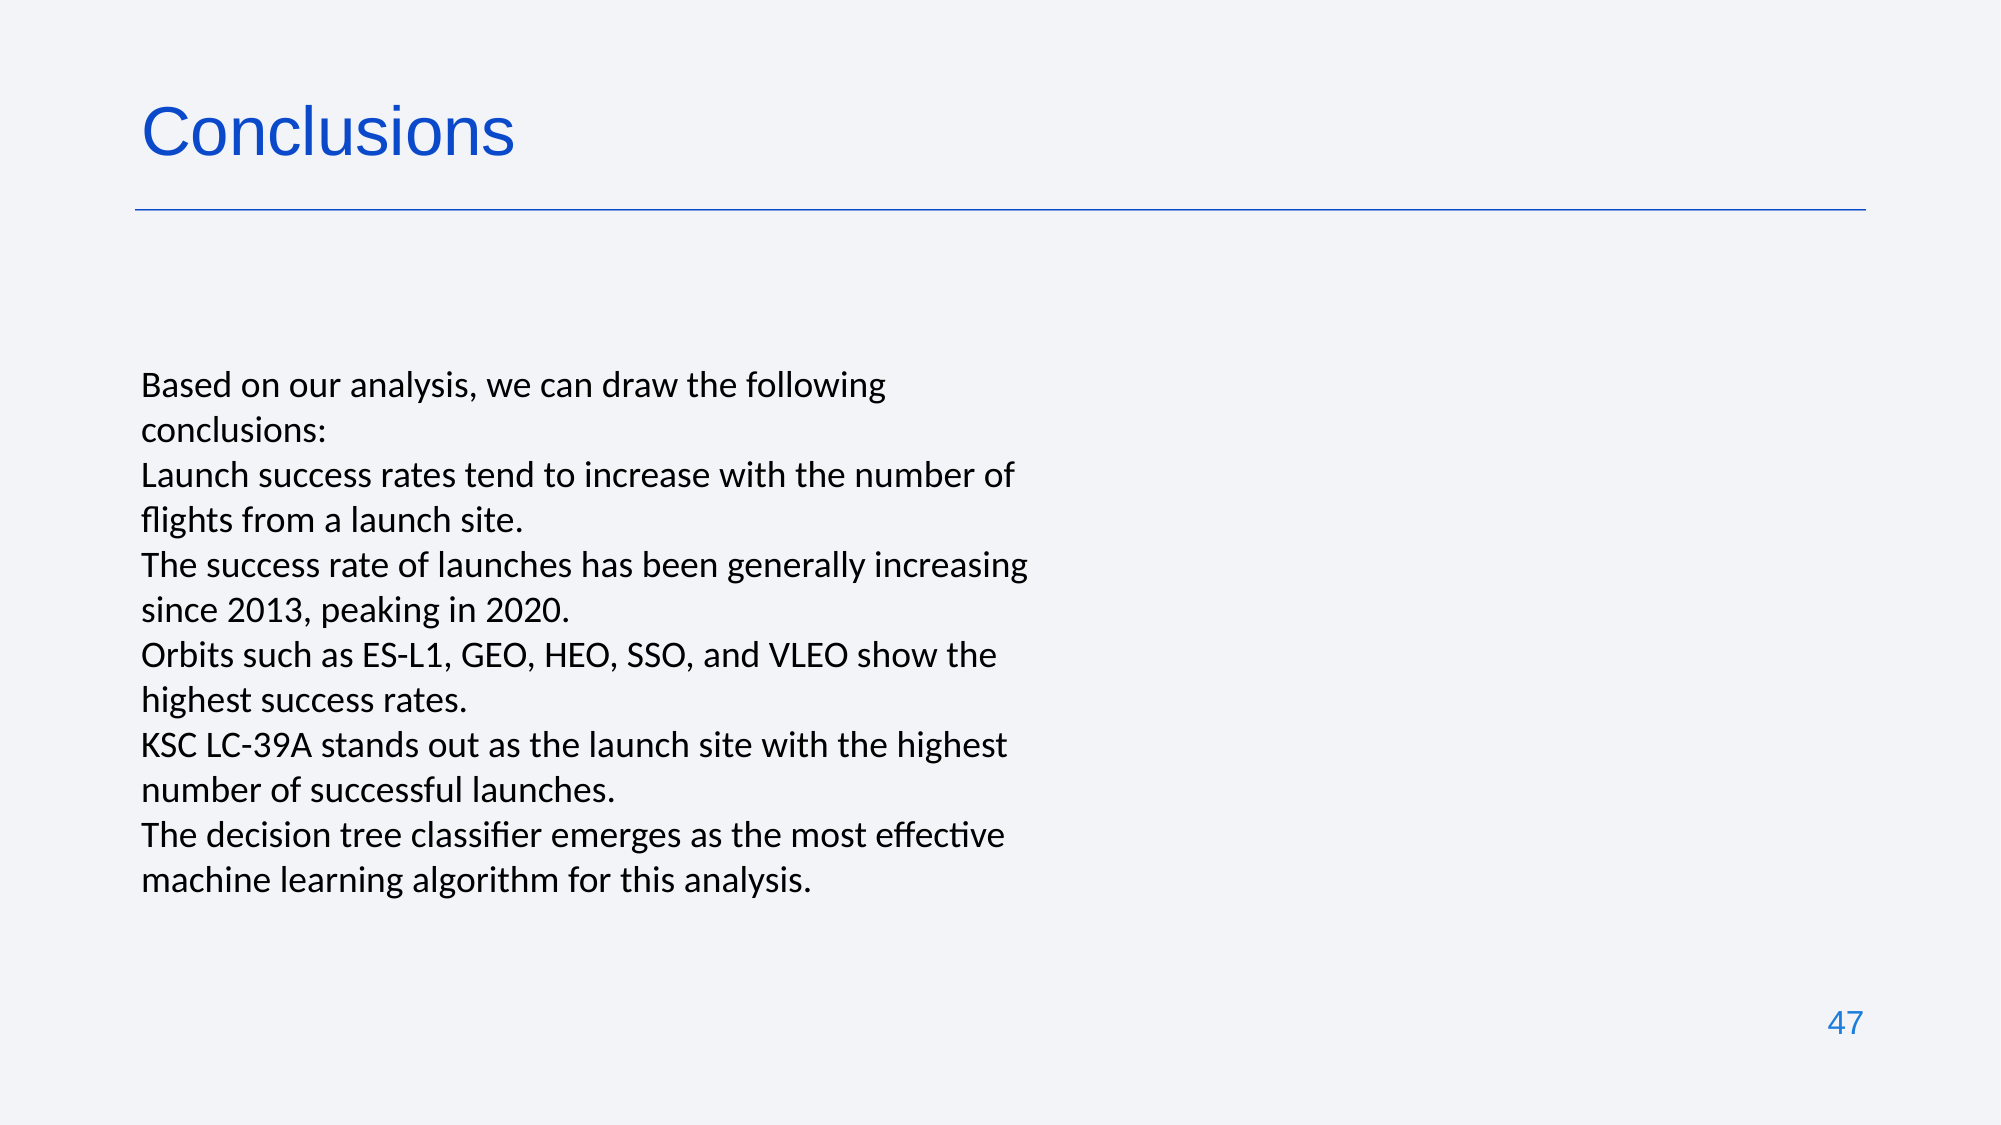

Conclusions
Based on our analysis, we can draw the following conclusions:
Launch success rates tend to increase with the number of flights from a launch site.
The success rate of launches has been generally increasing since 2013, peaking in 2020.
Orbits such as ES-L1, GEO, HEO, SSO, and VLEO show the highest success rates.
KSC LC-39A stands out as the launch site with the highest number of successful launches.
The decision tree classifier emerges as the most effective machine learning algorithm for this analysis.
47